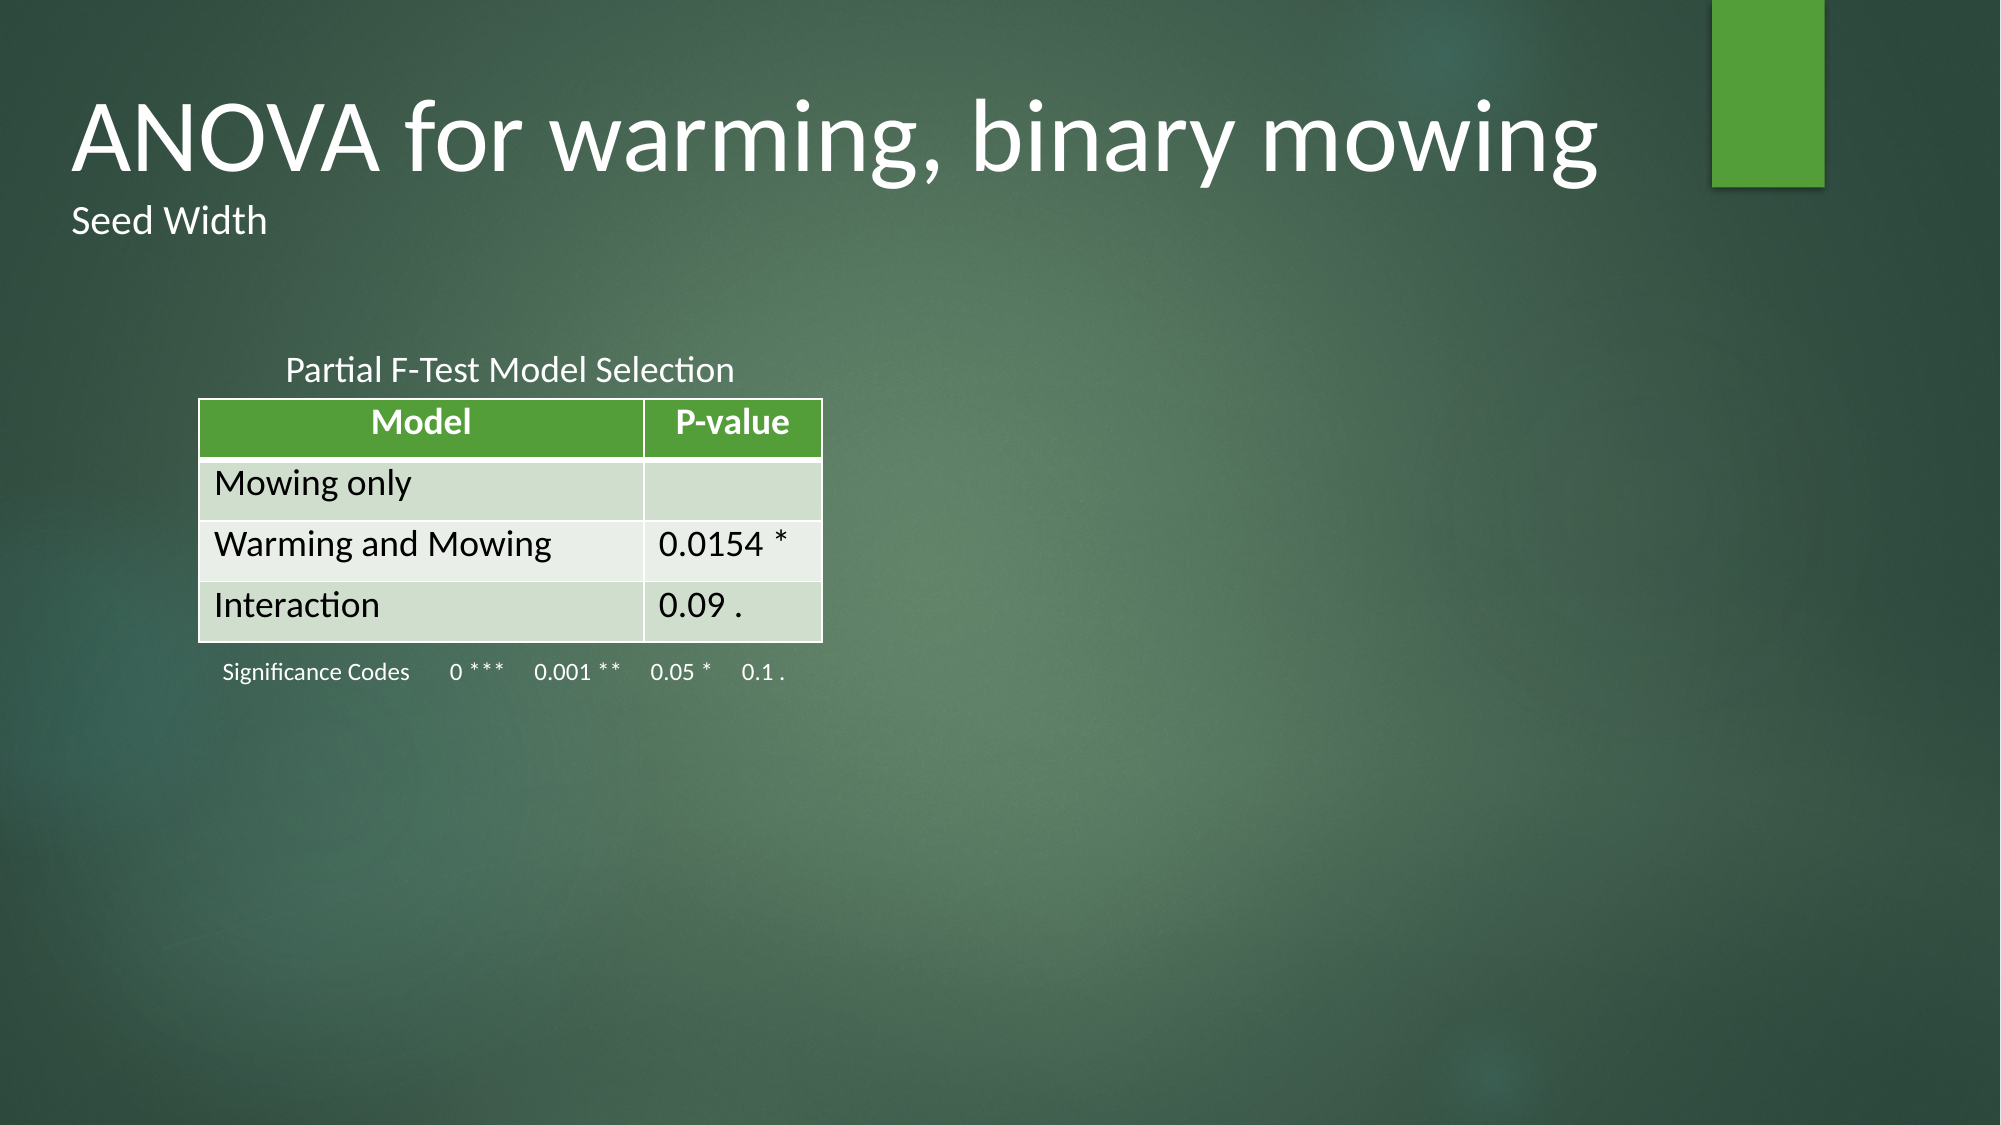

ANOVA for warming, binary mowing
Seed Width
Partial F-Test Model Selection
| Model | P-value |
| --- | --- |
| Mowing only |  |
| Warming and Mowing | 0.0154 \* |
| Interaction | 0.09 . |
Significance Codes       0 ***     0.001 **     0.05 *     0.1 .